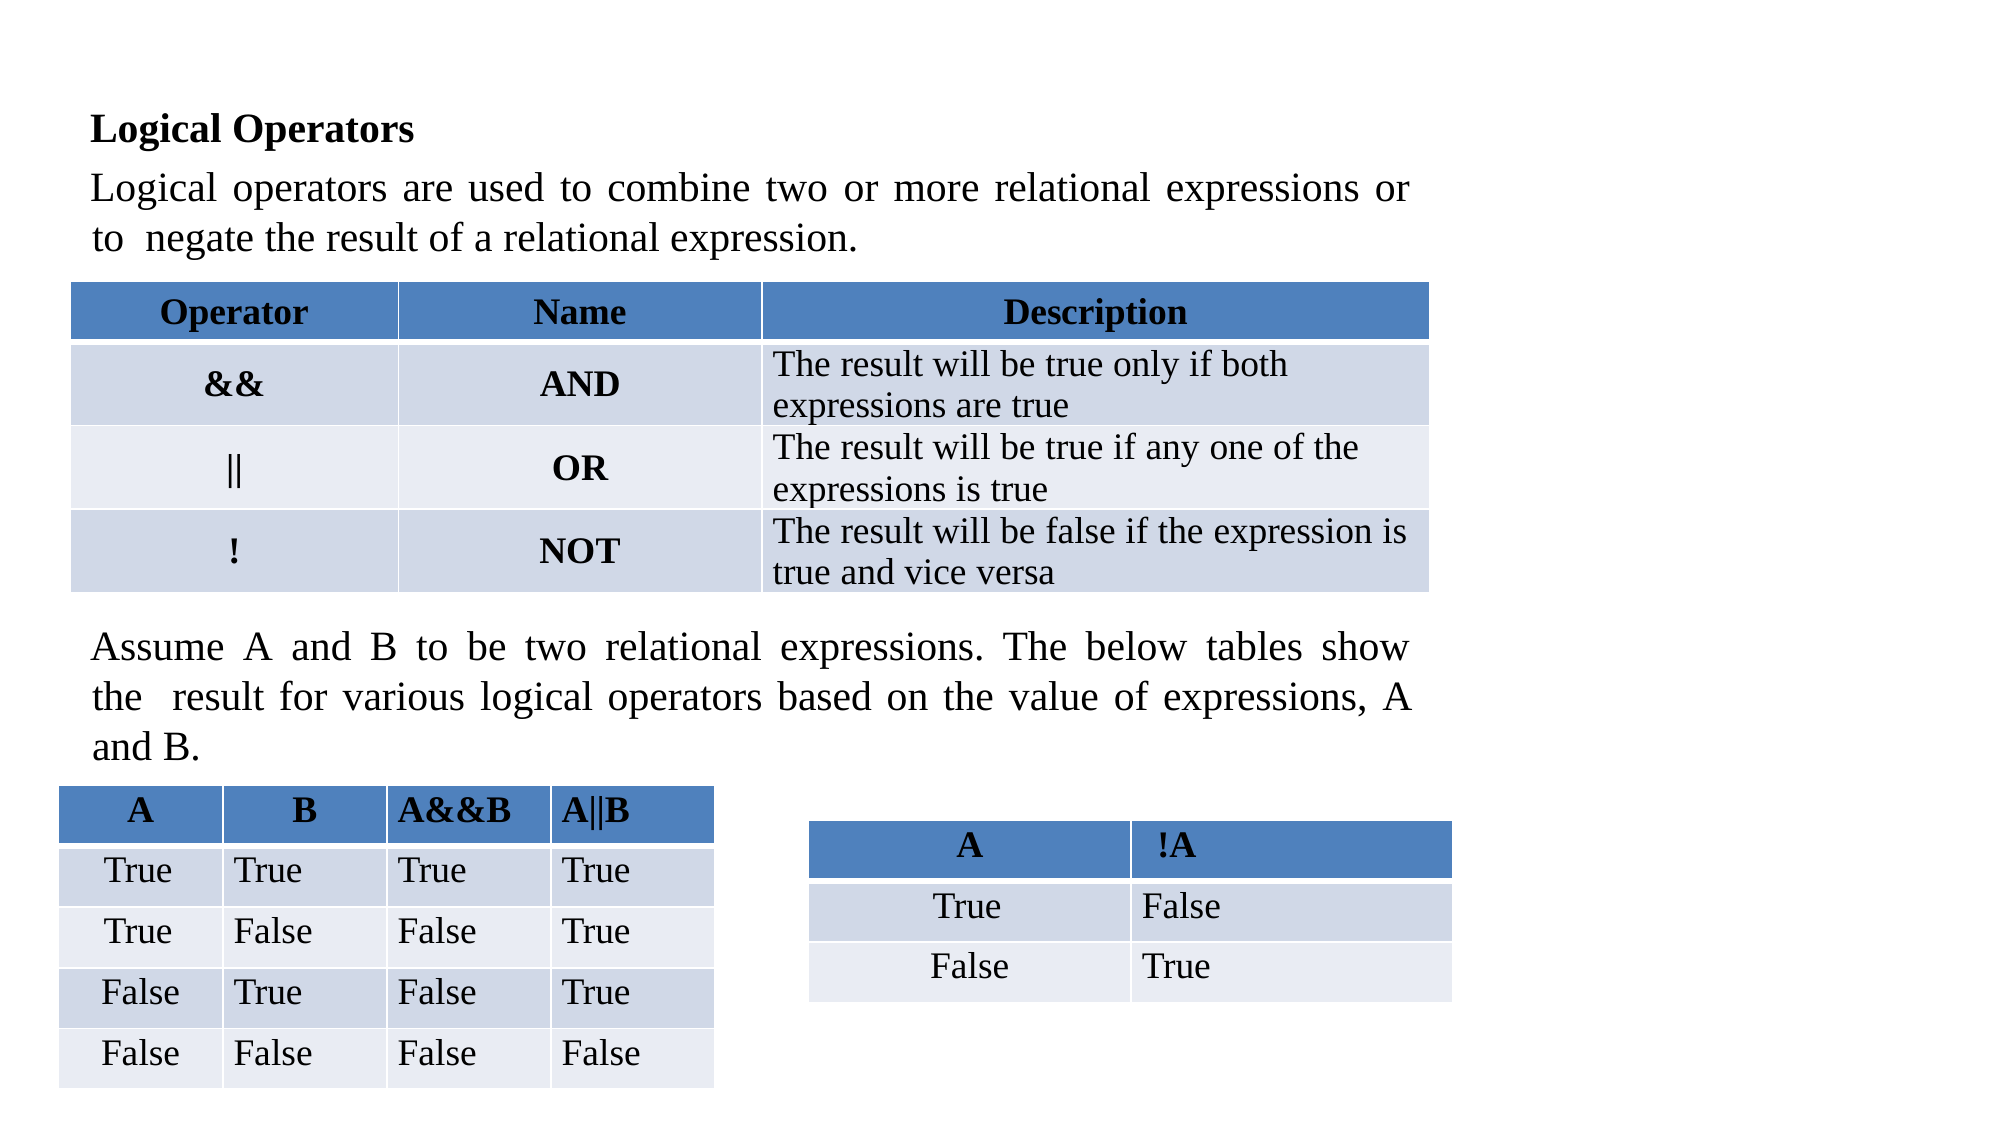

Logical Operators
Logical operators are used to combine two or more relational expressions or to  negate the result of a relational expression.

Assume A and B to be two relational expressions. The below tables show the  result for various logical operators based on the value of expressions, A and B.

| Operator | Name | Description |
| --- | --- | --- |
| && | AND | The result will be true only if both expressions are true |
| || | OR | The result will be true if any one of the expressions is true |
| ! | NOT | The result will be false if the expression is true and vice versa |
| A | B | A&&B | A||B |
| --- | --- | --- | --- |
| True | True | True | True |
| True | False | False | True |
| False | True | False | True |
| False | False | False | False |
| A | !A |
| --- | --- |
| True | False |
| False | True |